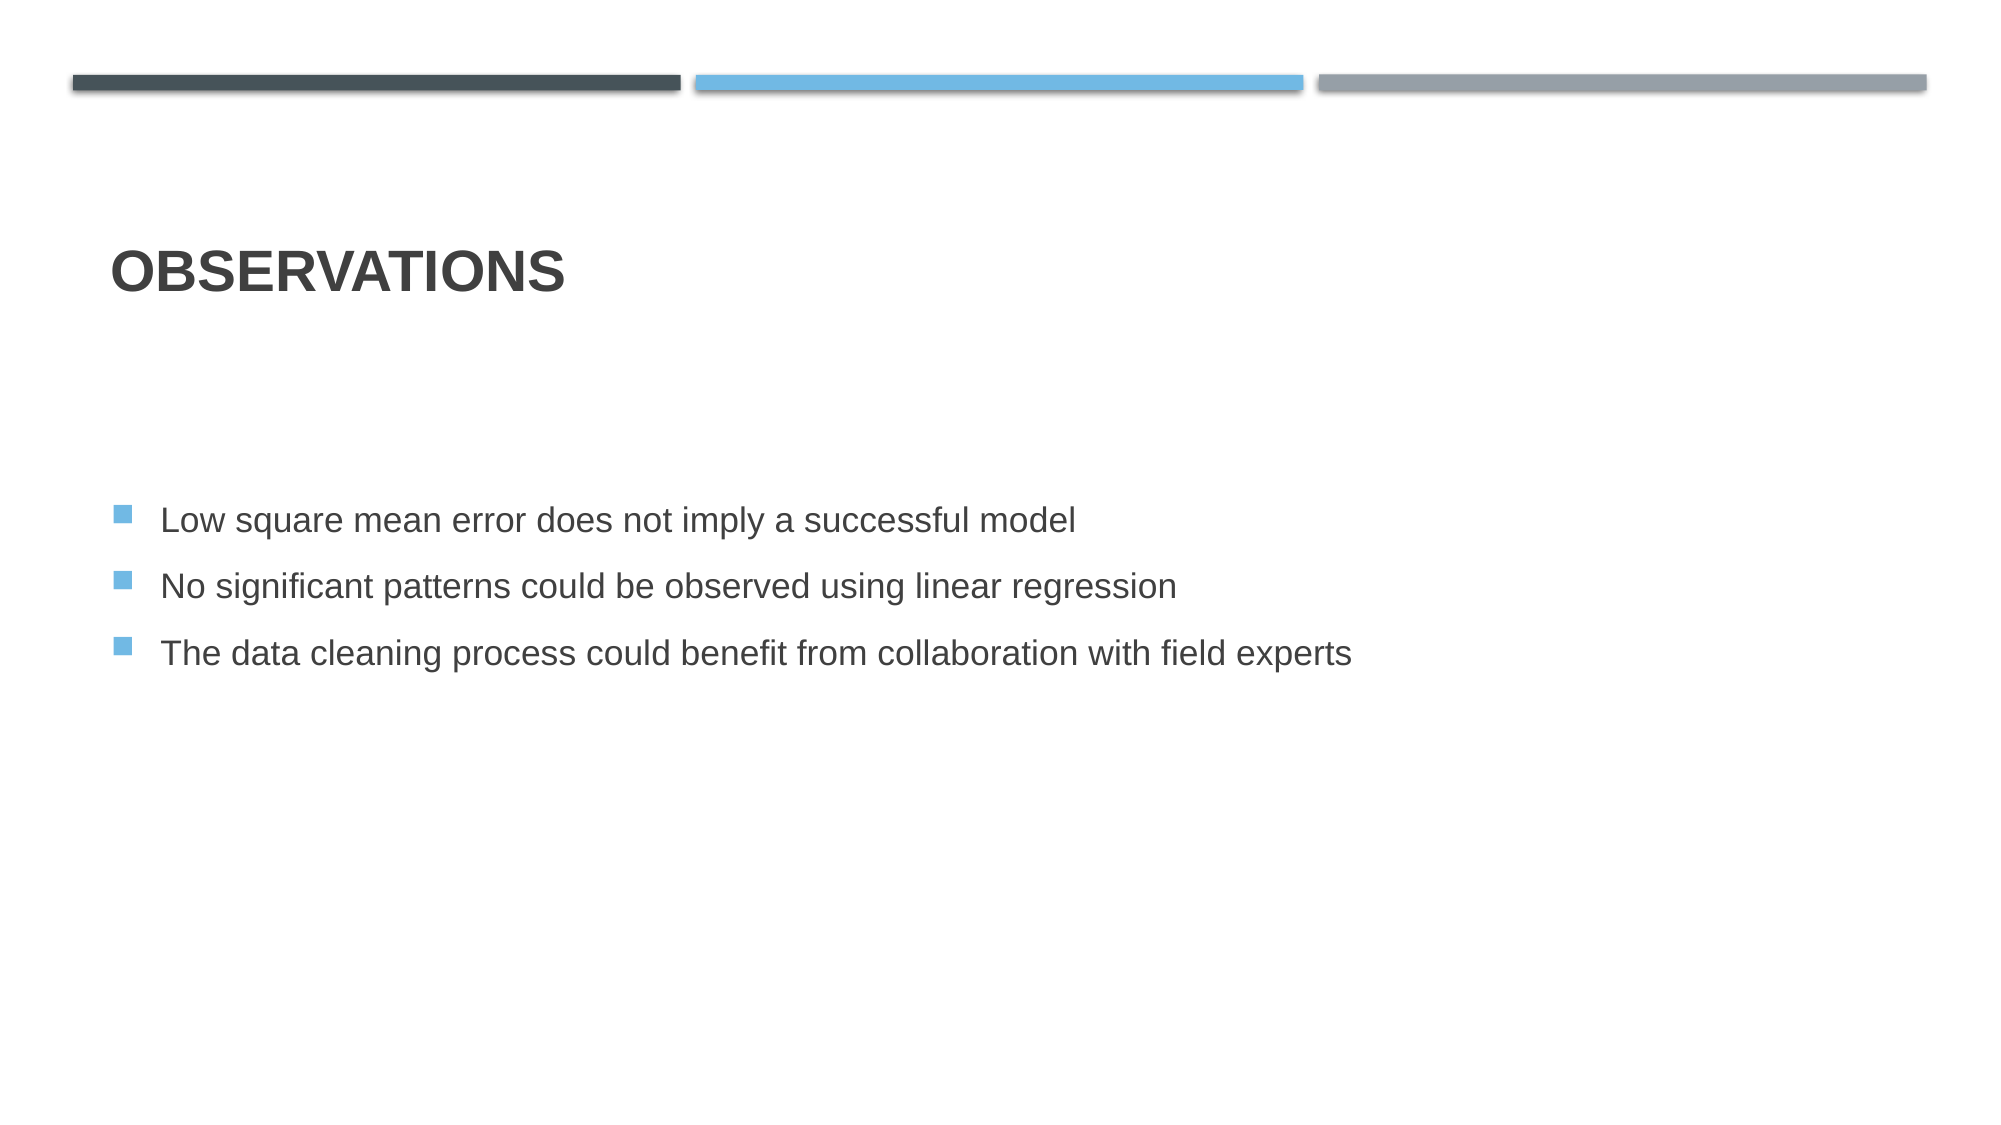

# observations
Low square mean error does not imply a successful model
No significant patterns could be observed using linear regression
The data cleaning process could benefit from collaboration with field experts